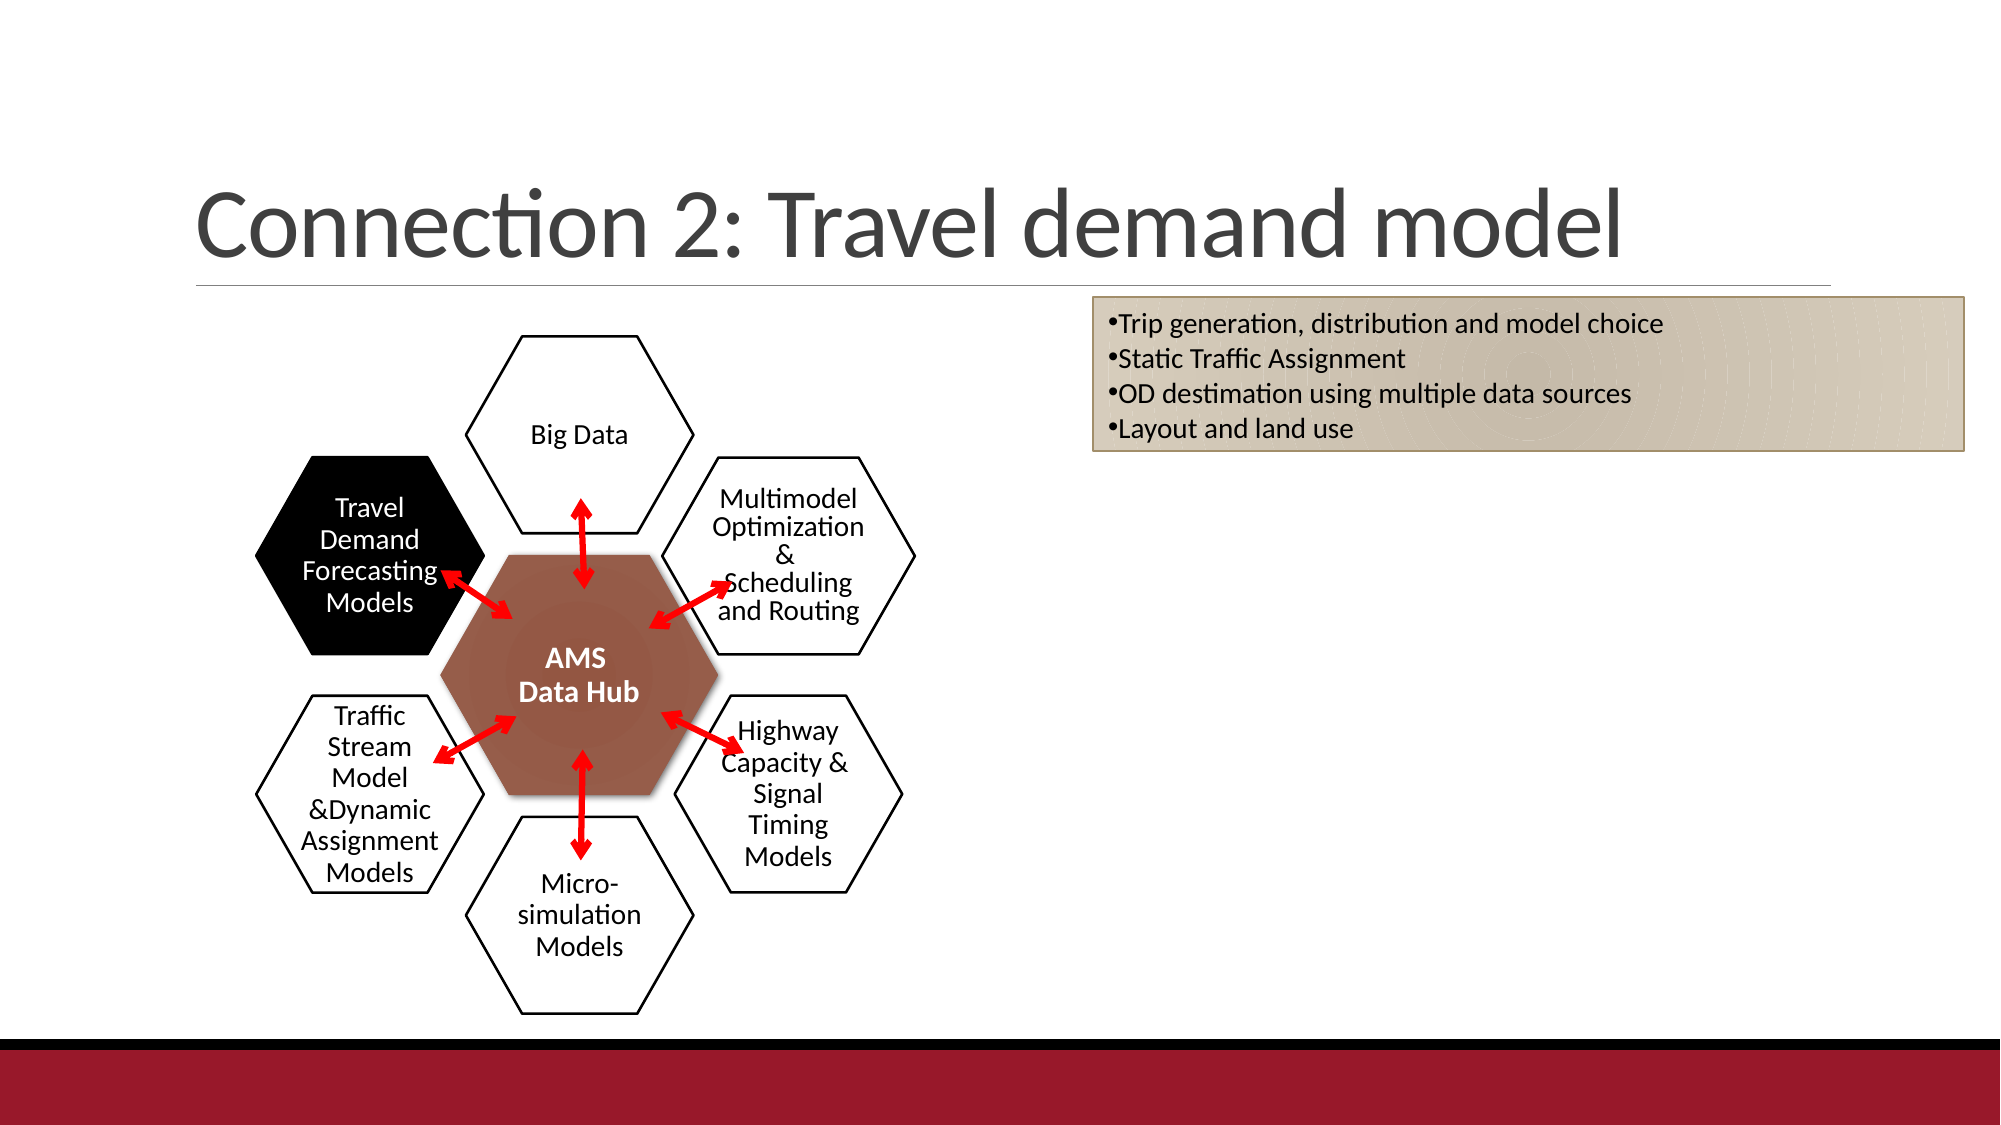

# Connection 2: Travel demand model
Trip generation, distribution and model choice
Static Traffic Assignment
OD destimation using multiple data sources
Layout and land use
AMS
Data Hub
Big Data
Multimodel Optimization
&
Scheduling and Routing
Highway Capacity &  Signal Timing Models
Micro-simulation Models
Traffic Stream Model &Dynamic Assignment Models
Travel Demand Forecasting Models
27